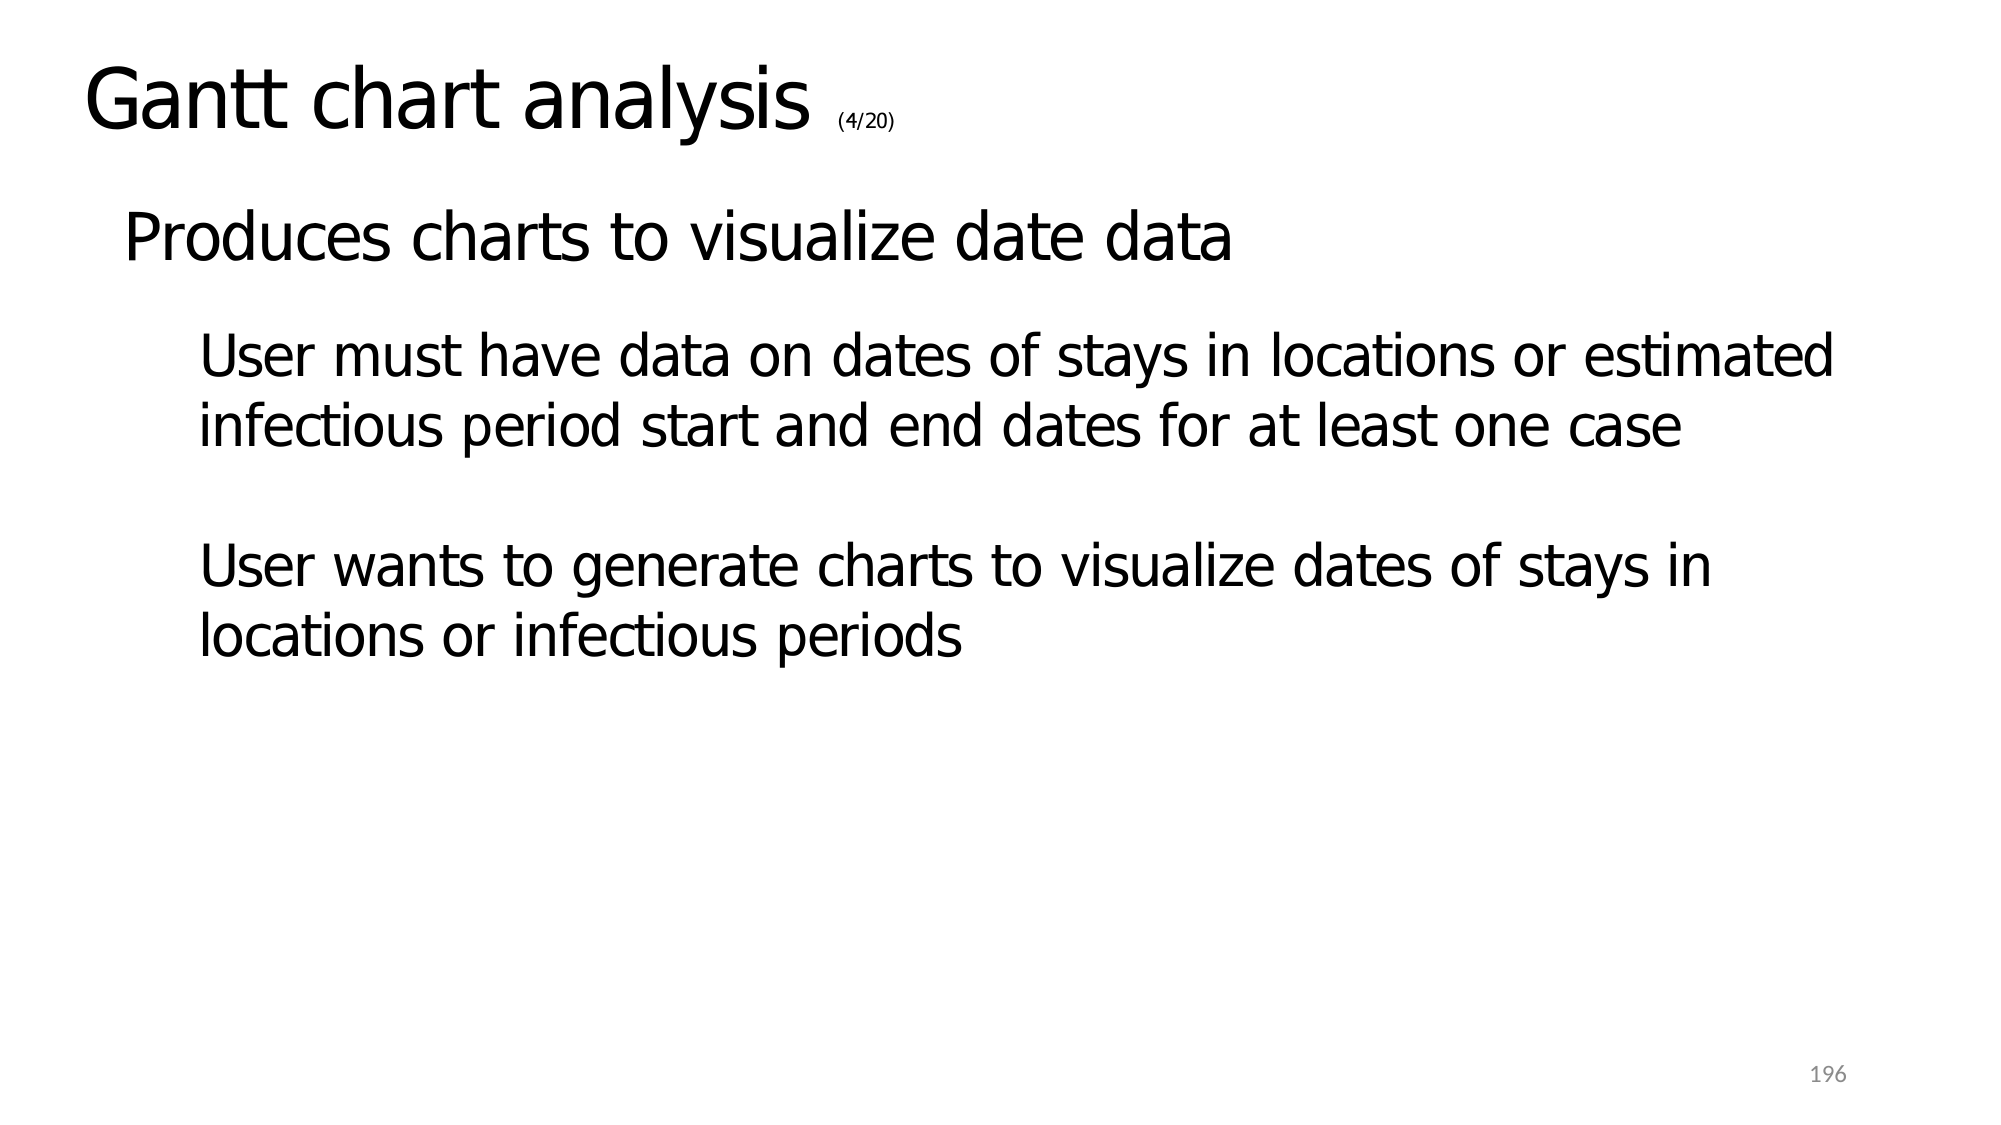

Gantt chart analysis (4/20)
Produces charts to visualize date data

User must have data on dates of stays in locations or estimated infectious period start and end dates for at least one case

User wants to generate charts to visualize dates of stays in locations or infectious periods
196